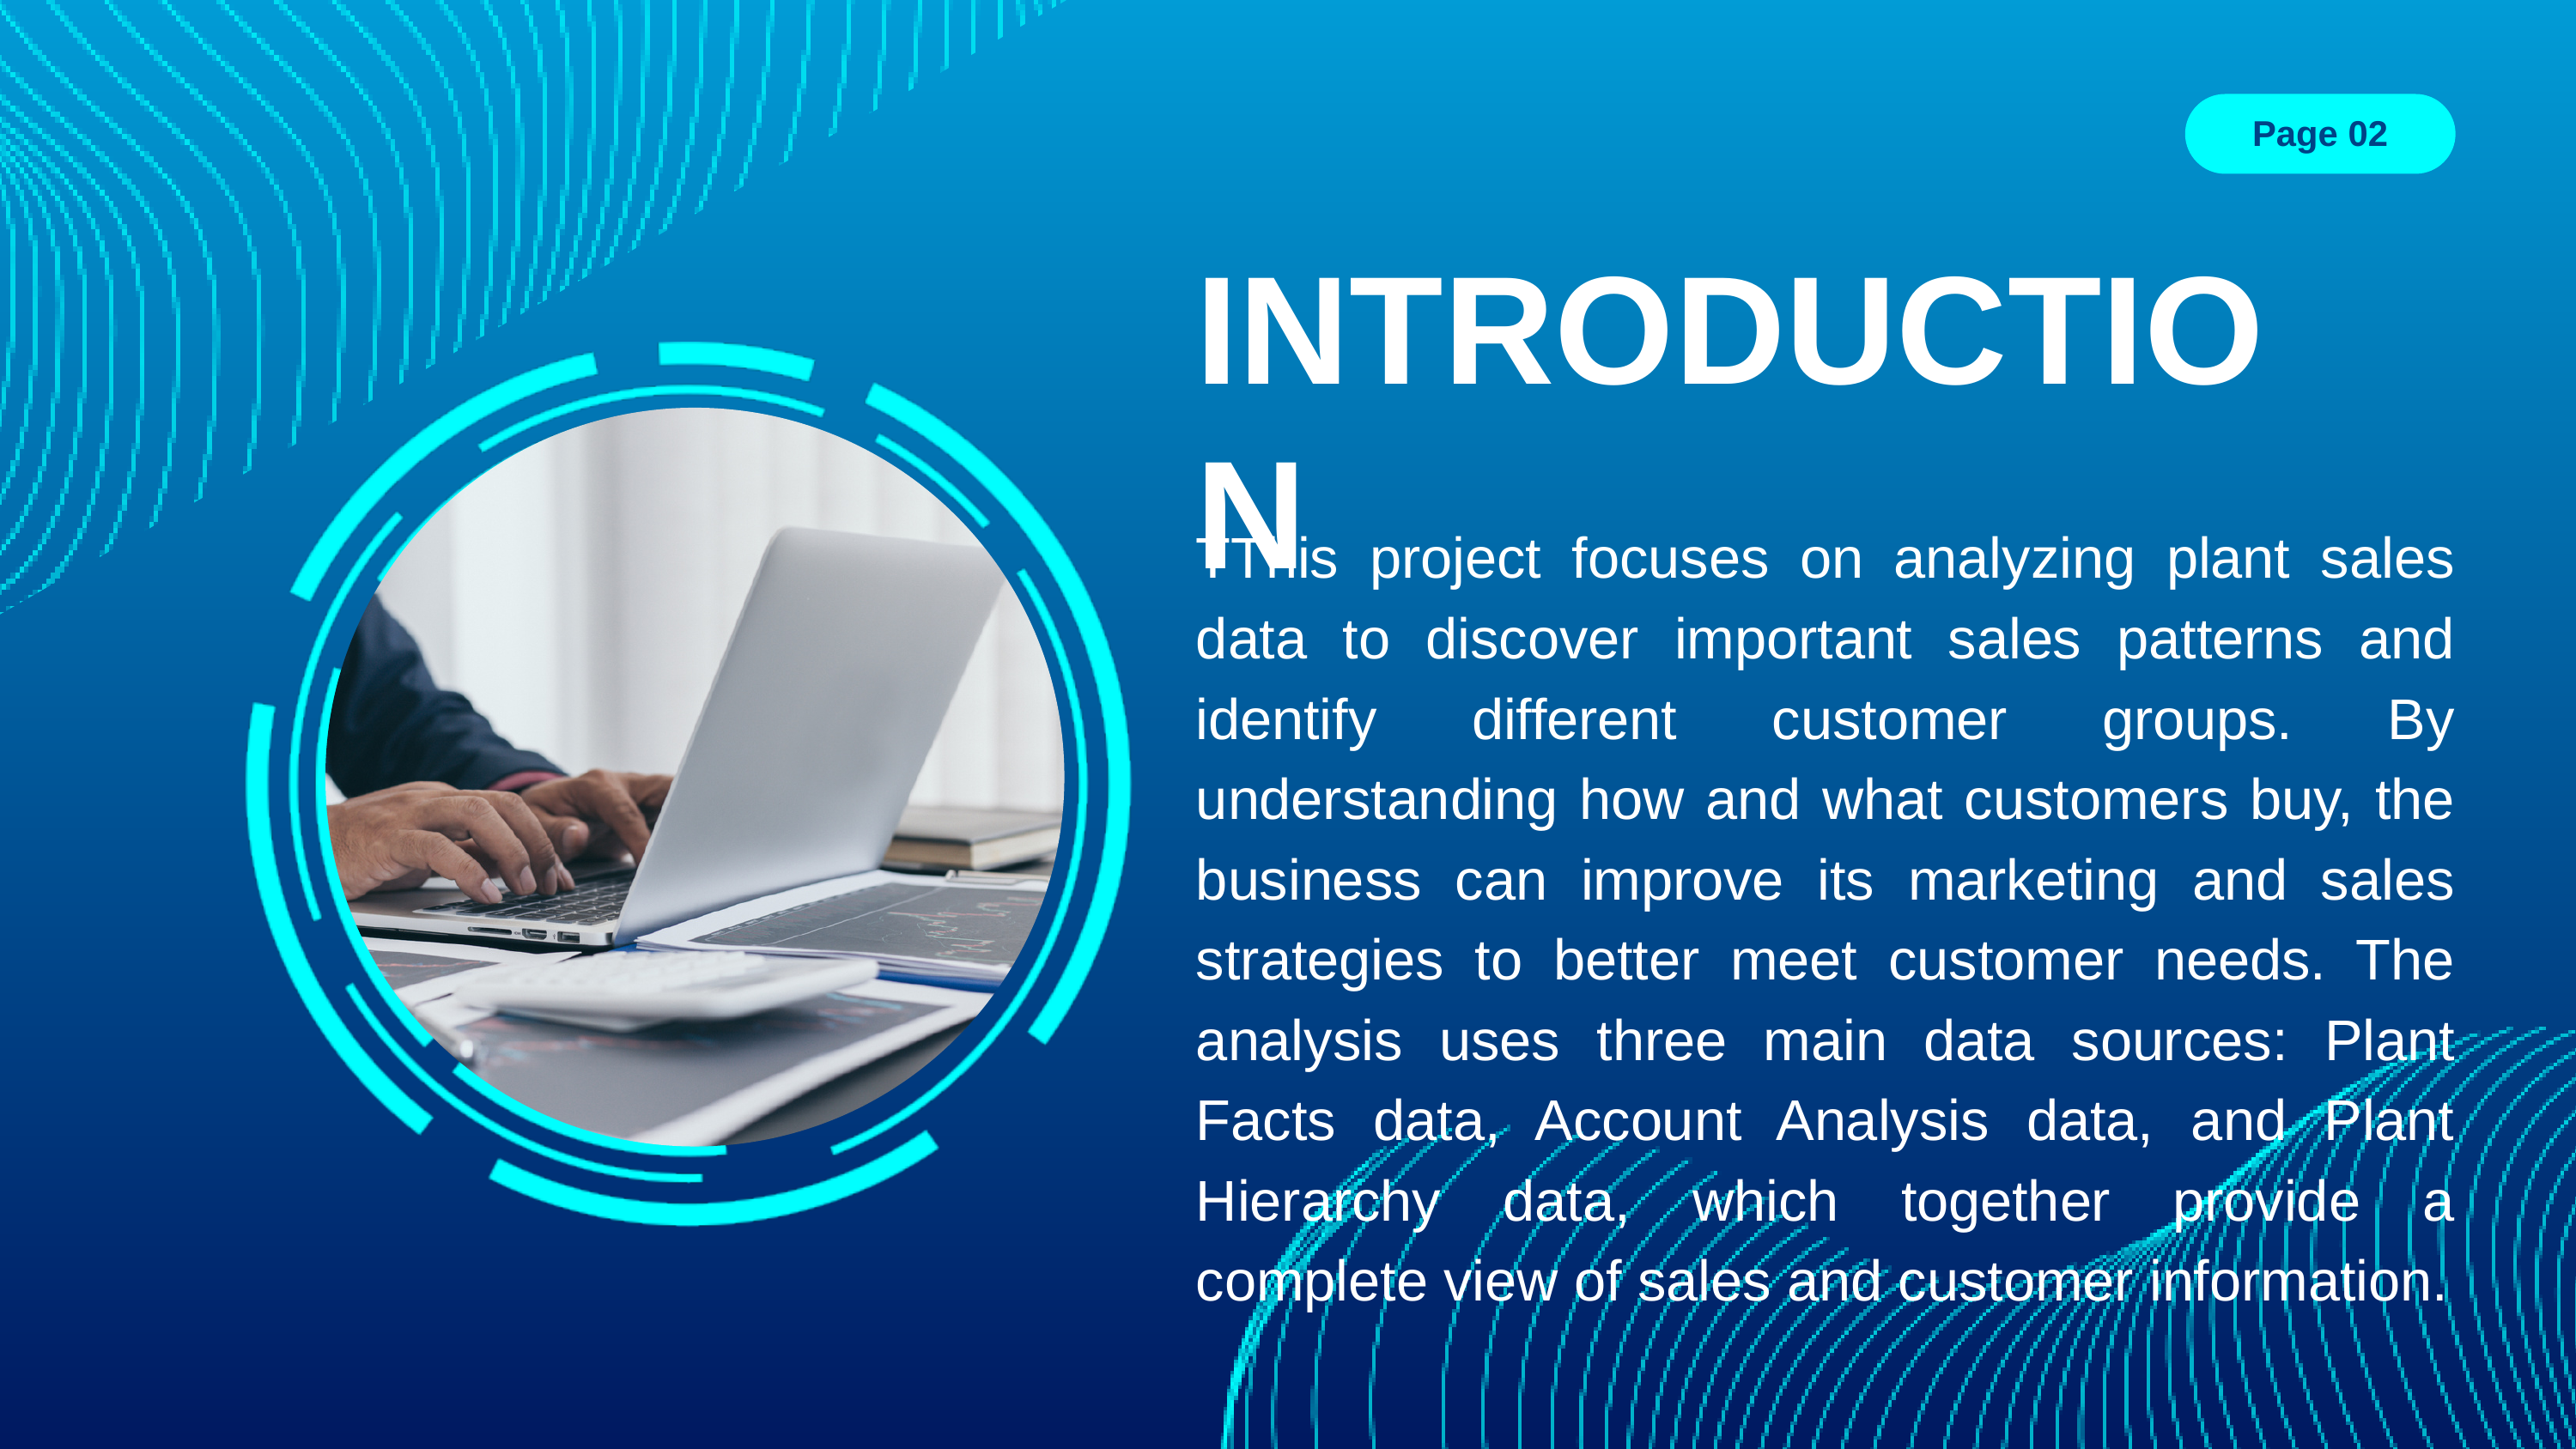

Page 02
INTRODUCTION

TThis project focuses on analyzing plant sales data to discover important sales patterns and identify different customer groups. By understanding how and what customers buy, the business can improve its marketing and sales strategies to better meet customer needs. The analysis uses three main data sources: Plant Facts data, Account Analysis data, and Plant Hierarchy data, which together provide a complete view of sales and customer information.